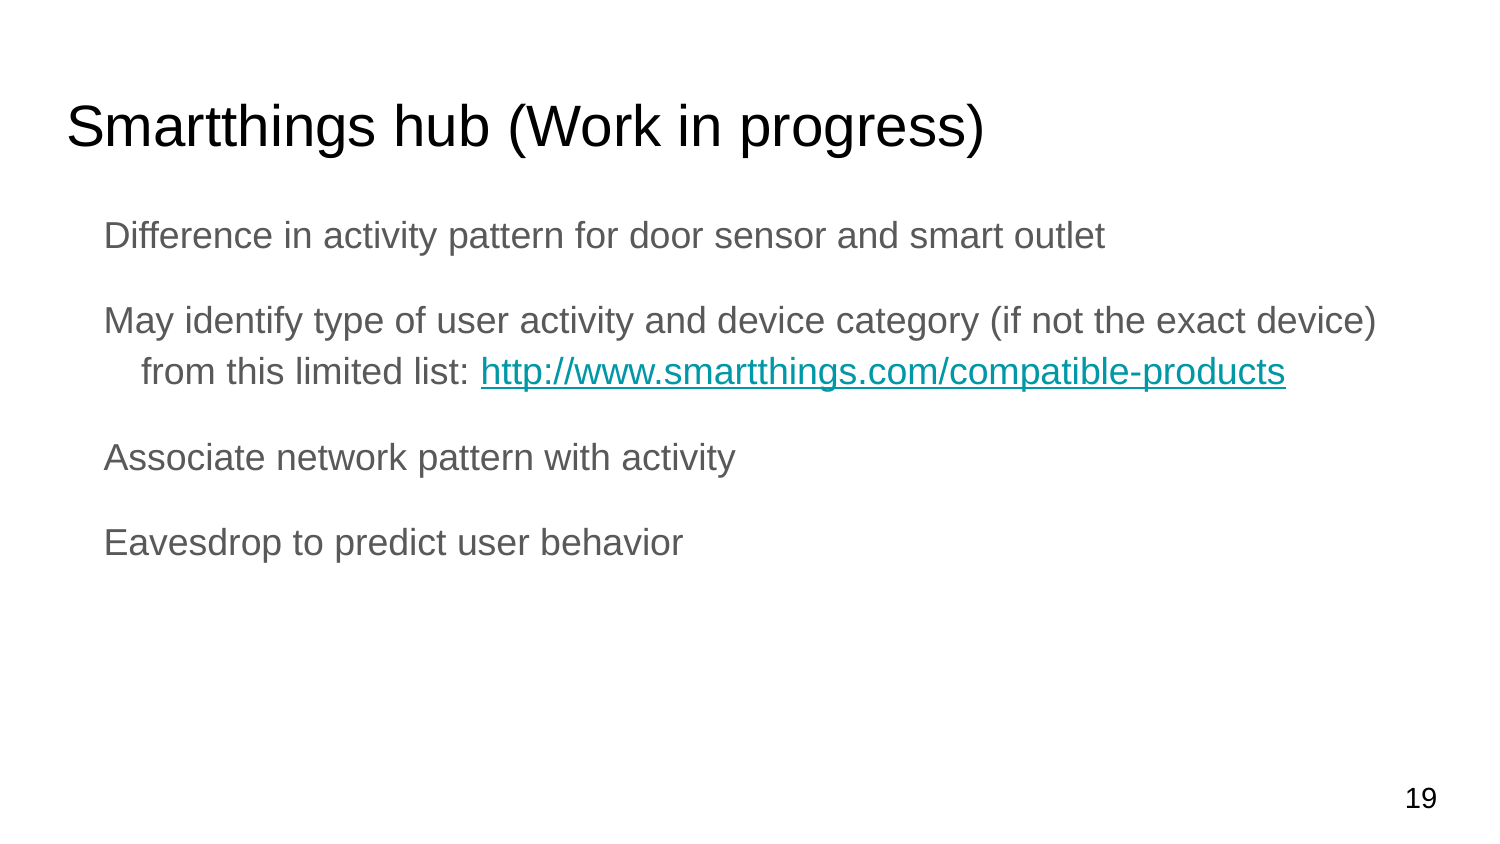

# Smartthings hub (Work in progress)
Difference in activity pattern for door sensor and smart outlet
May identify type of user activity and device category (if not the exact device) from this limited list: http://www.smartthings.com/compatible-products
Associate network pattern with activity
Eavesdrop to predict user behavior
19